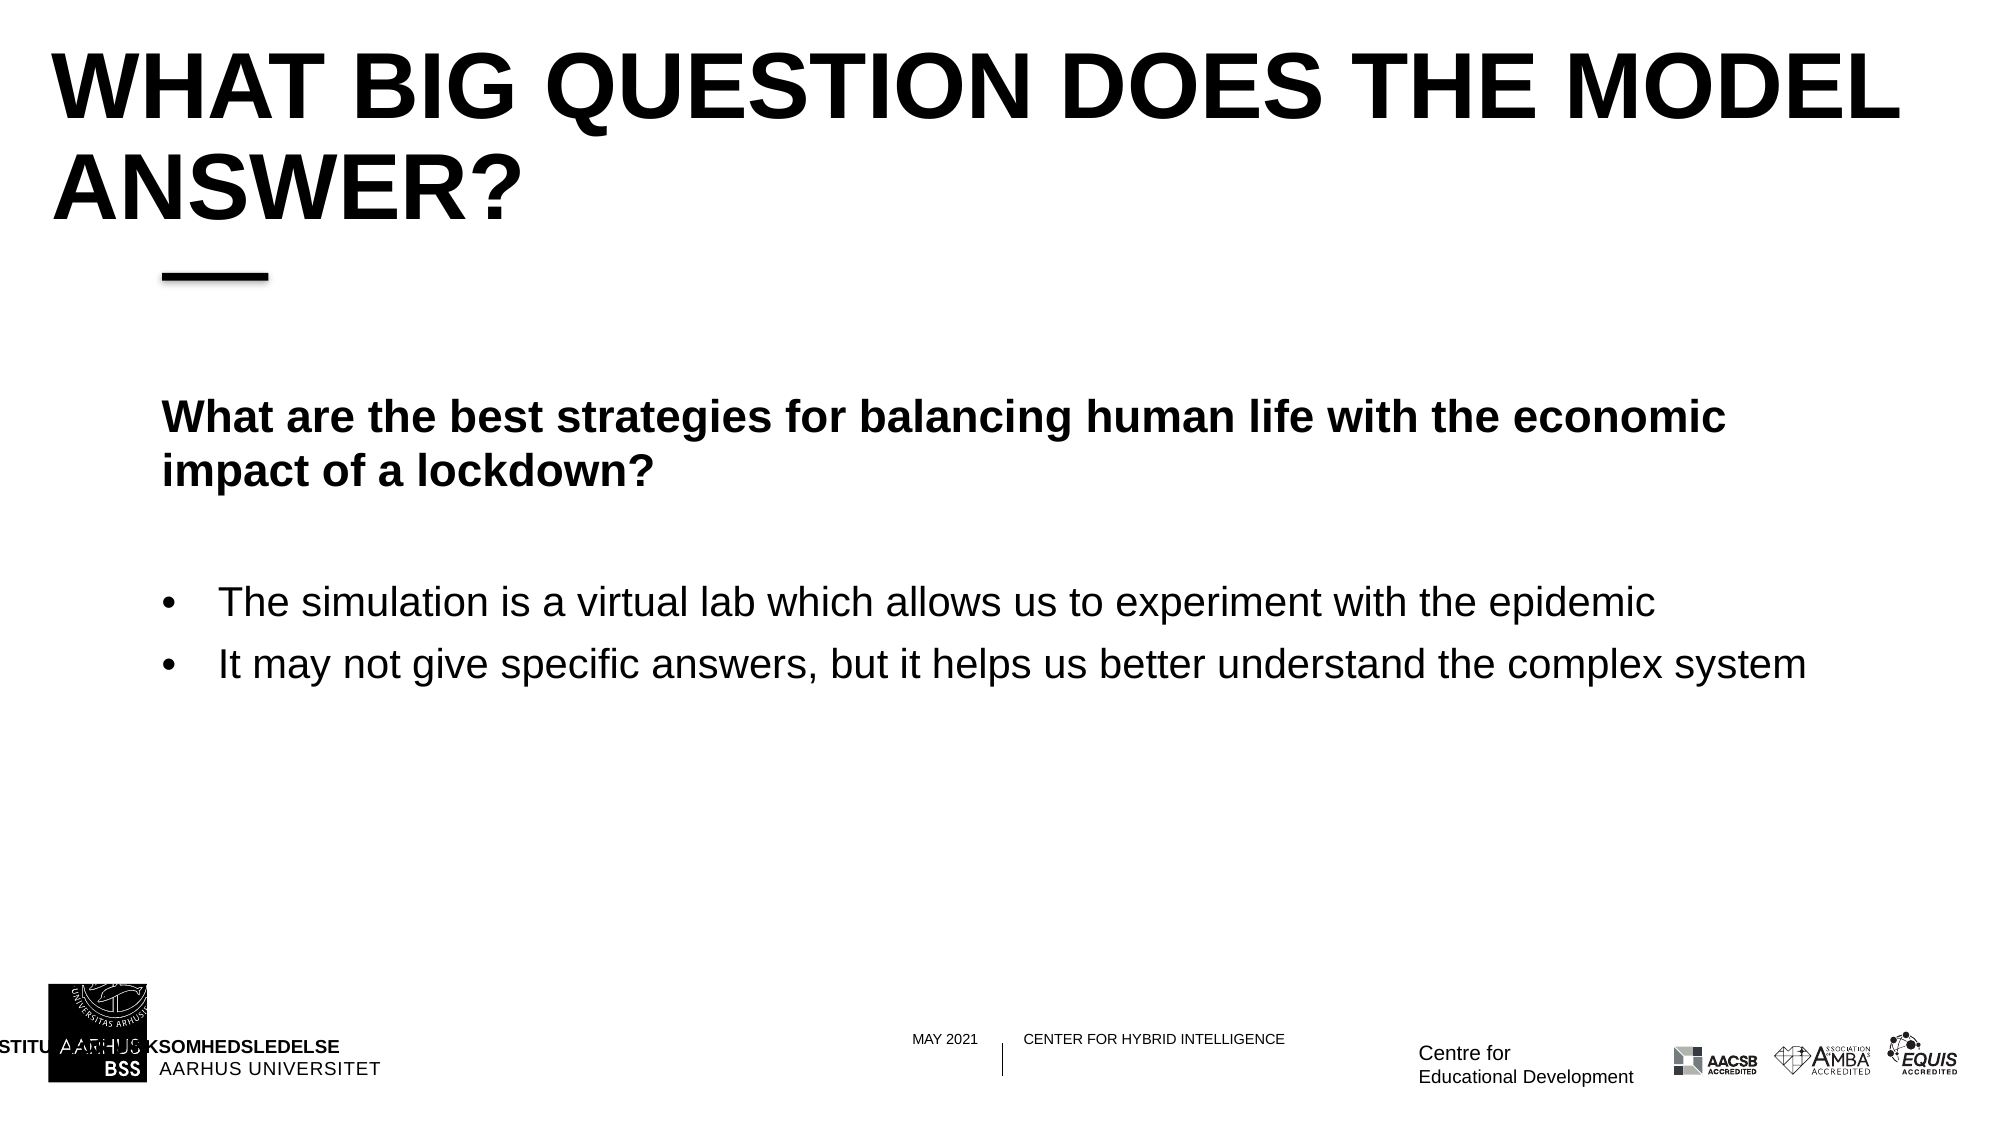

# What big question does the model answer?

What are the best strategies for balancing human life with the economic impact of a lockdown?

The simulation is a virtual lab which allows us to experiment with the epidemic
It may not give specific answers, but it helps us better understand the complex system